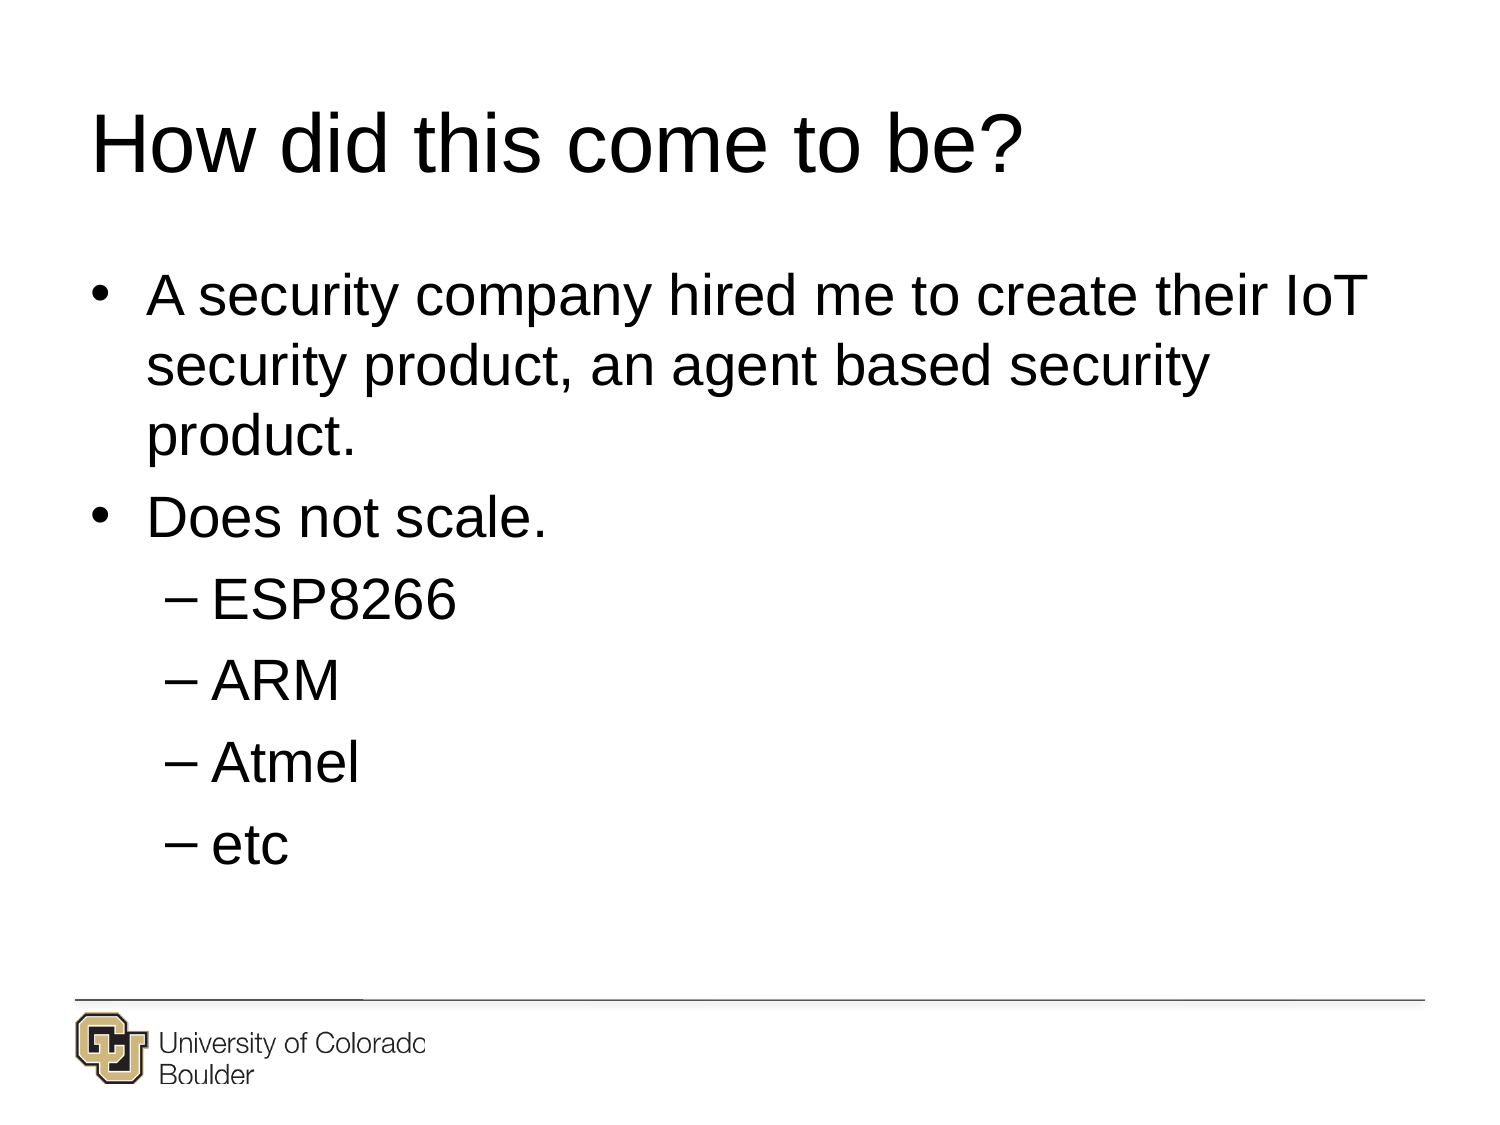

# How did this come to be?
A security company hired me to create their IoT security product, an agent based security product.
Does not scale.
ESP8266
ARM
Atmel
etc